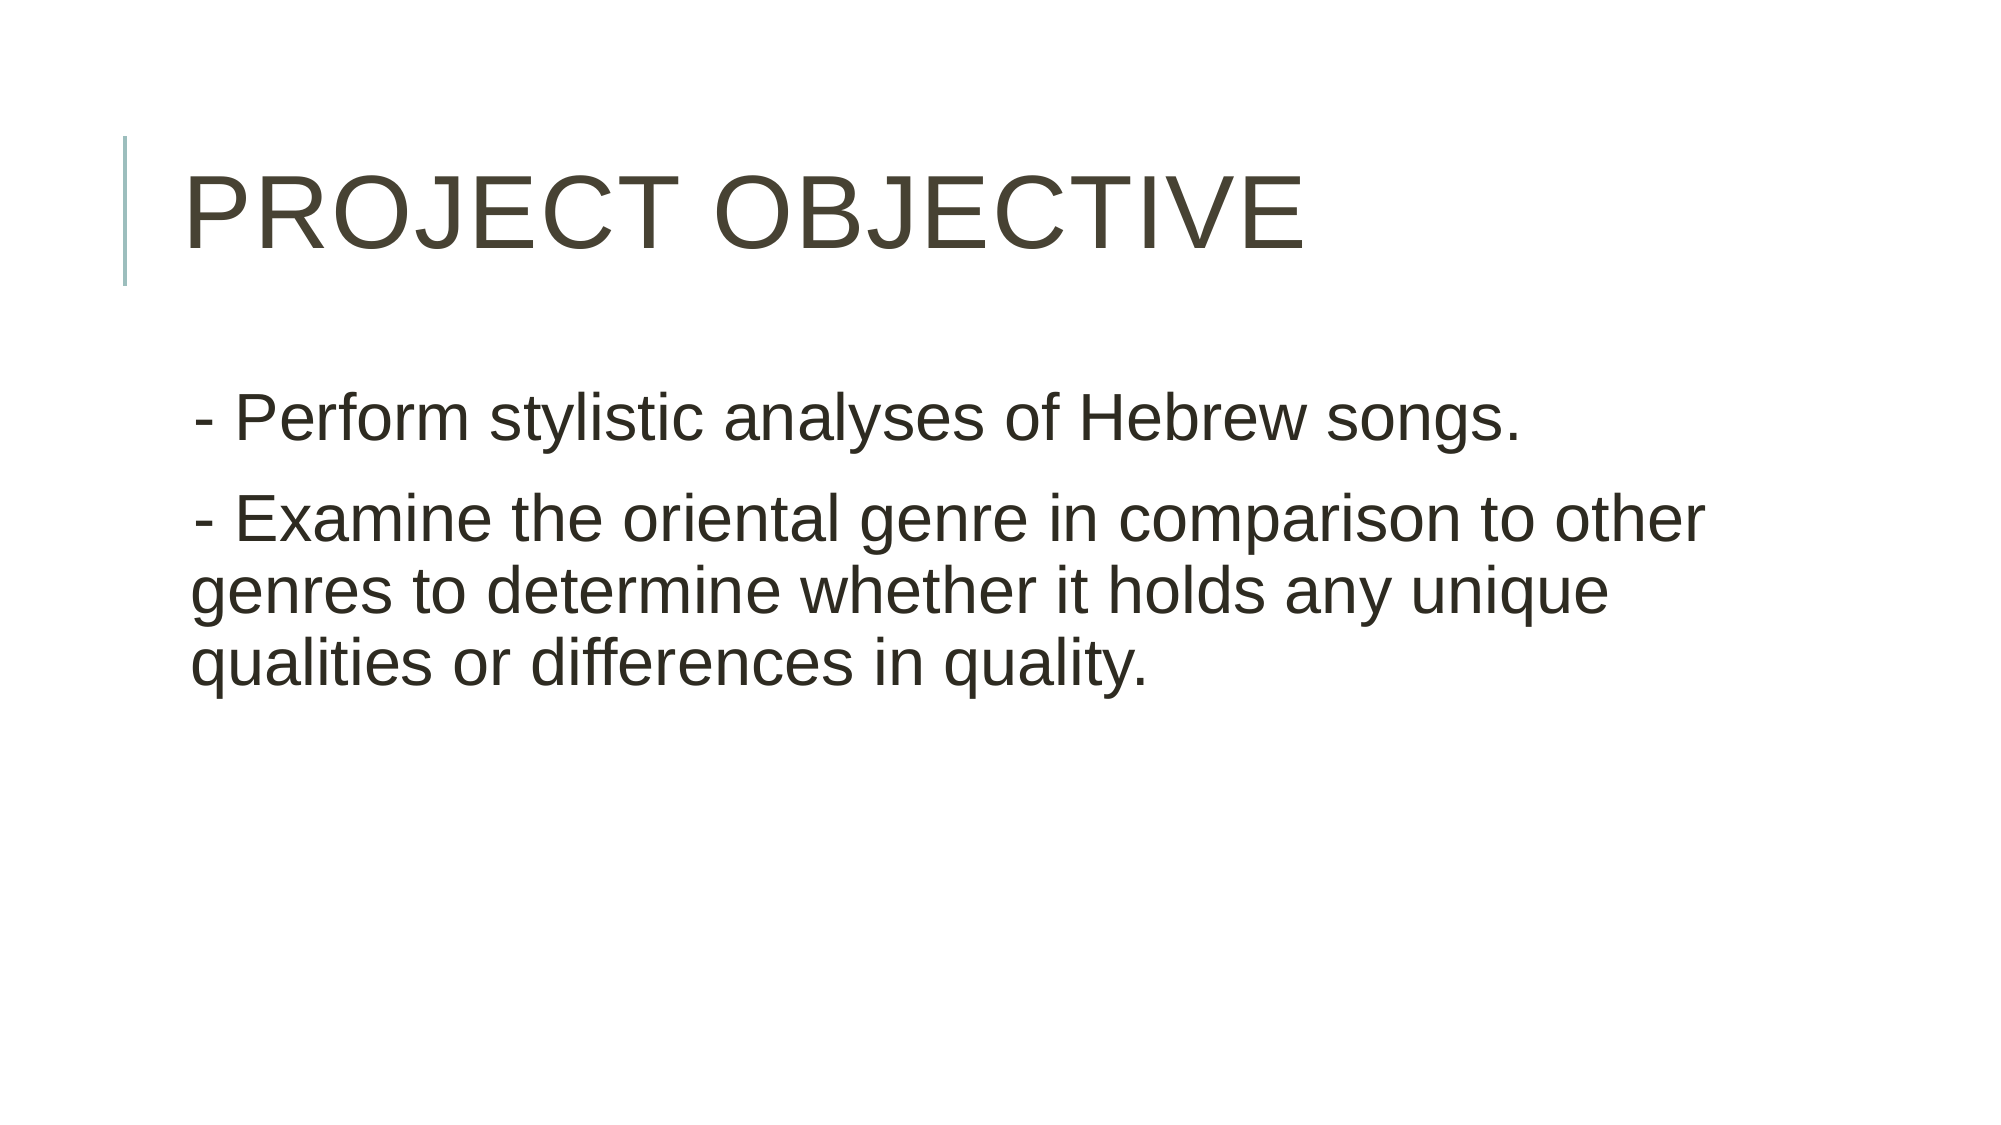

# Project Objective
- Perform stylistic analyses of Hebrew songs.
- Examine the oriental genre in comparison to other genres to determine whether it holds any unique qualities or differences in quality.